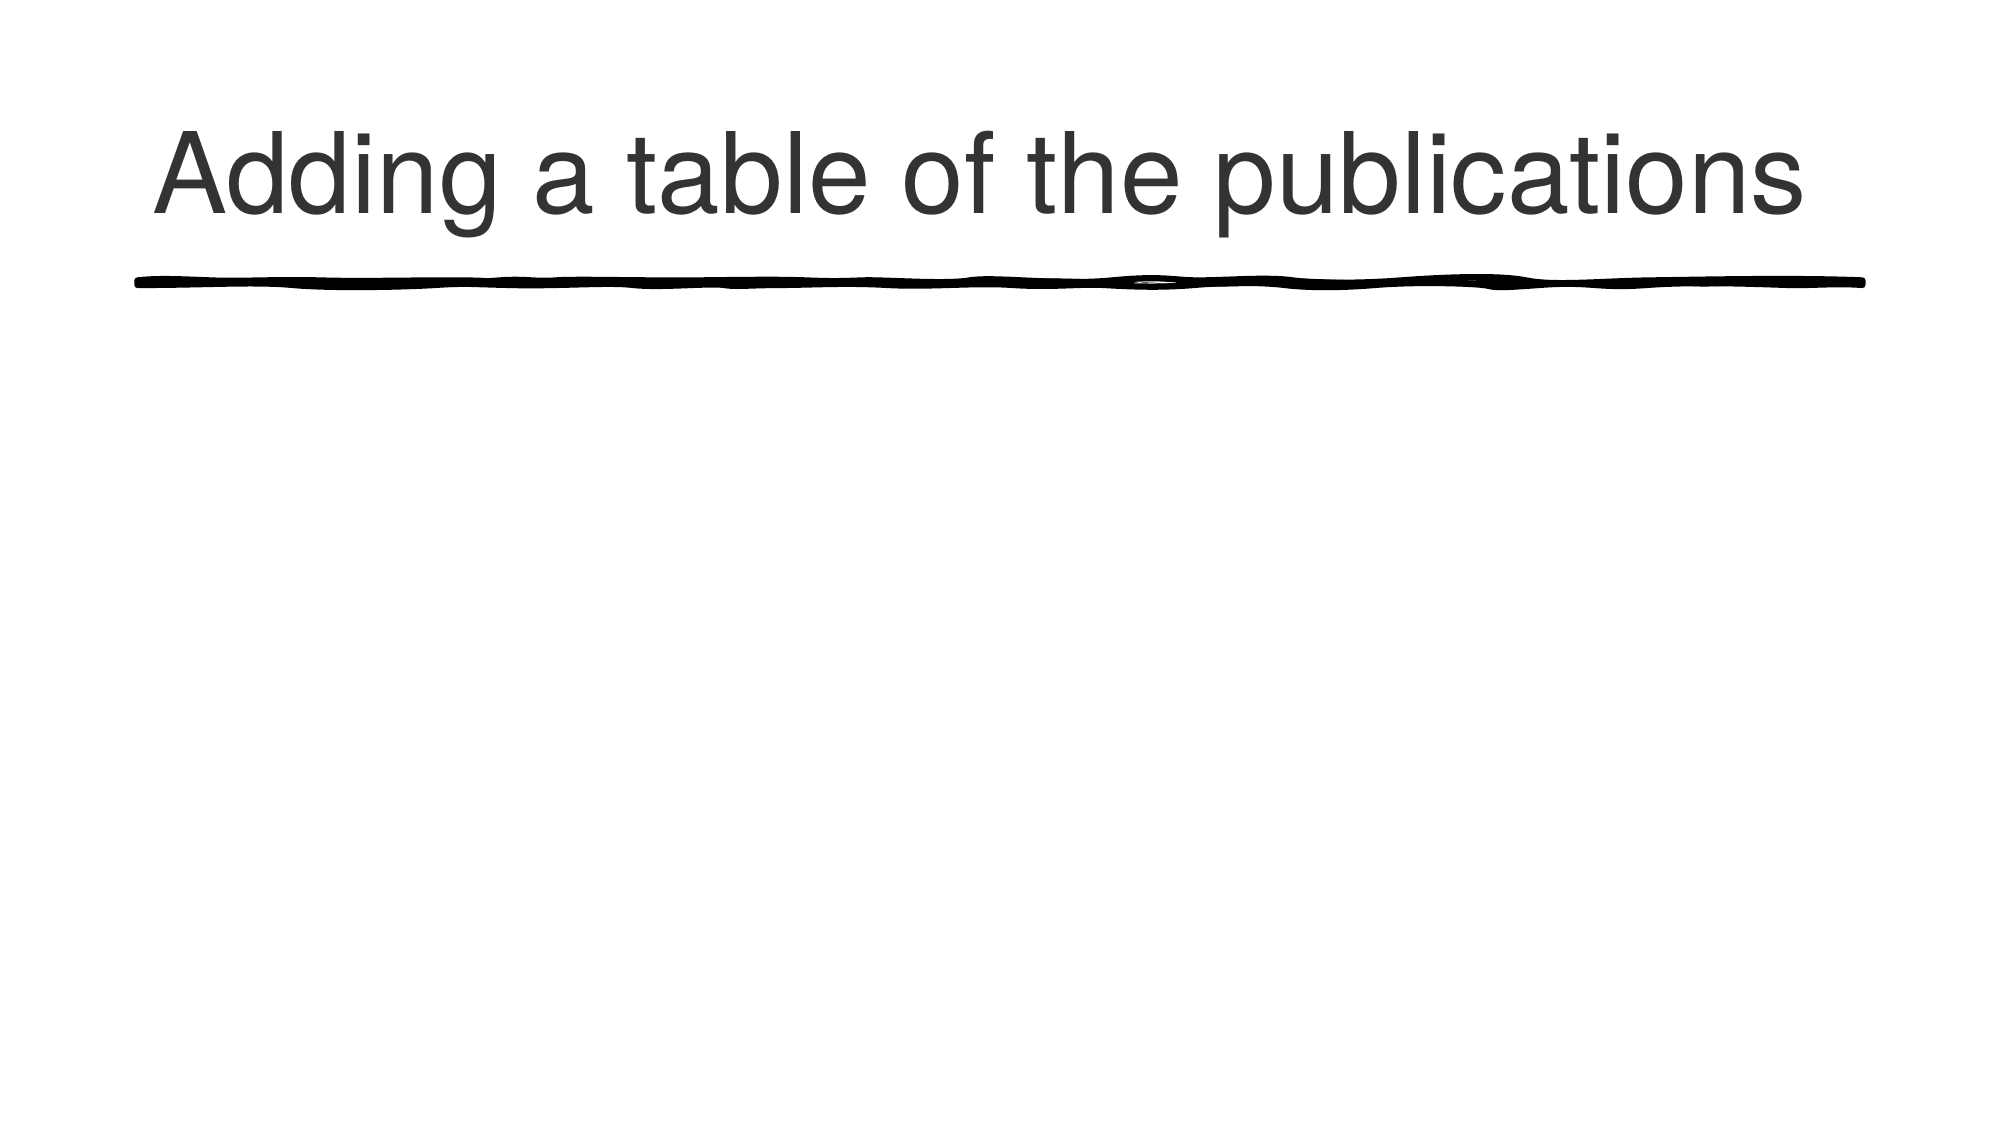

# Adding a table of the publications